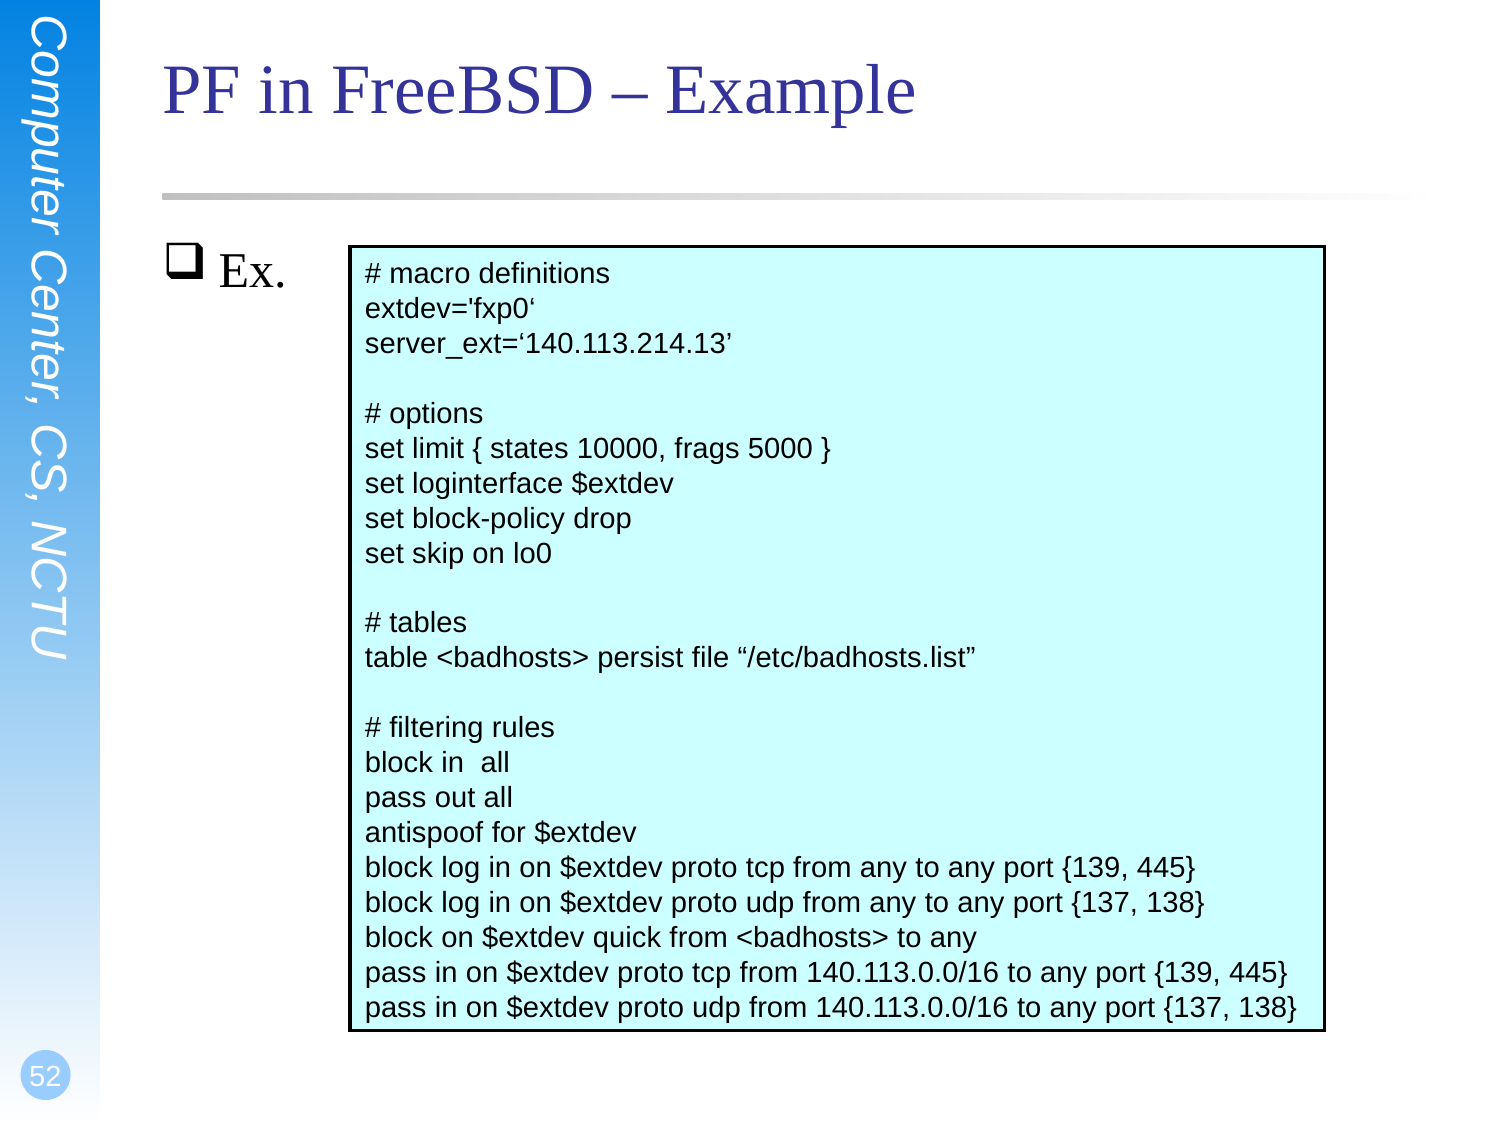

# PF in FreeBSD – Example
Ex.
# macro definitions
extdev='fxp0‘
server_ext=‘140.113.214.13’

# options
set limit { states 10000, frags 5000 }
set loginterface $extdev
set block-policy drop
set skip on lo0

# tables
table <badhosts> persist file “/etc/badhosts.list”

# filtering rules
block in  all
pass out all
antispoof for $extdev
block log in on $extdev proto tcp from any to any port {139, 445}
block log in on $extdev proto udp from any to any port {137, 138}
block on $extdev quick from <badhosts> to any
pass in on $extdev proto tcp from 140.113.0.0/16 to any port {139, 445}
pass in on $extdev proto udp from 140.113.0.0/16 to any port {137, 138}